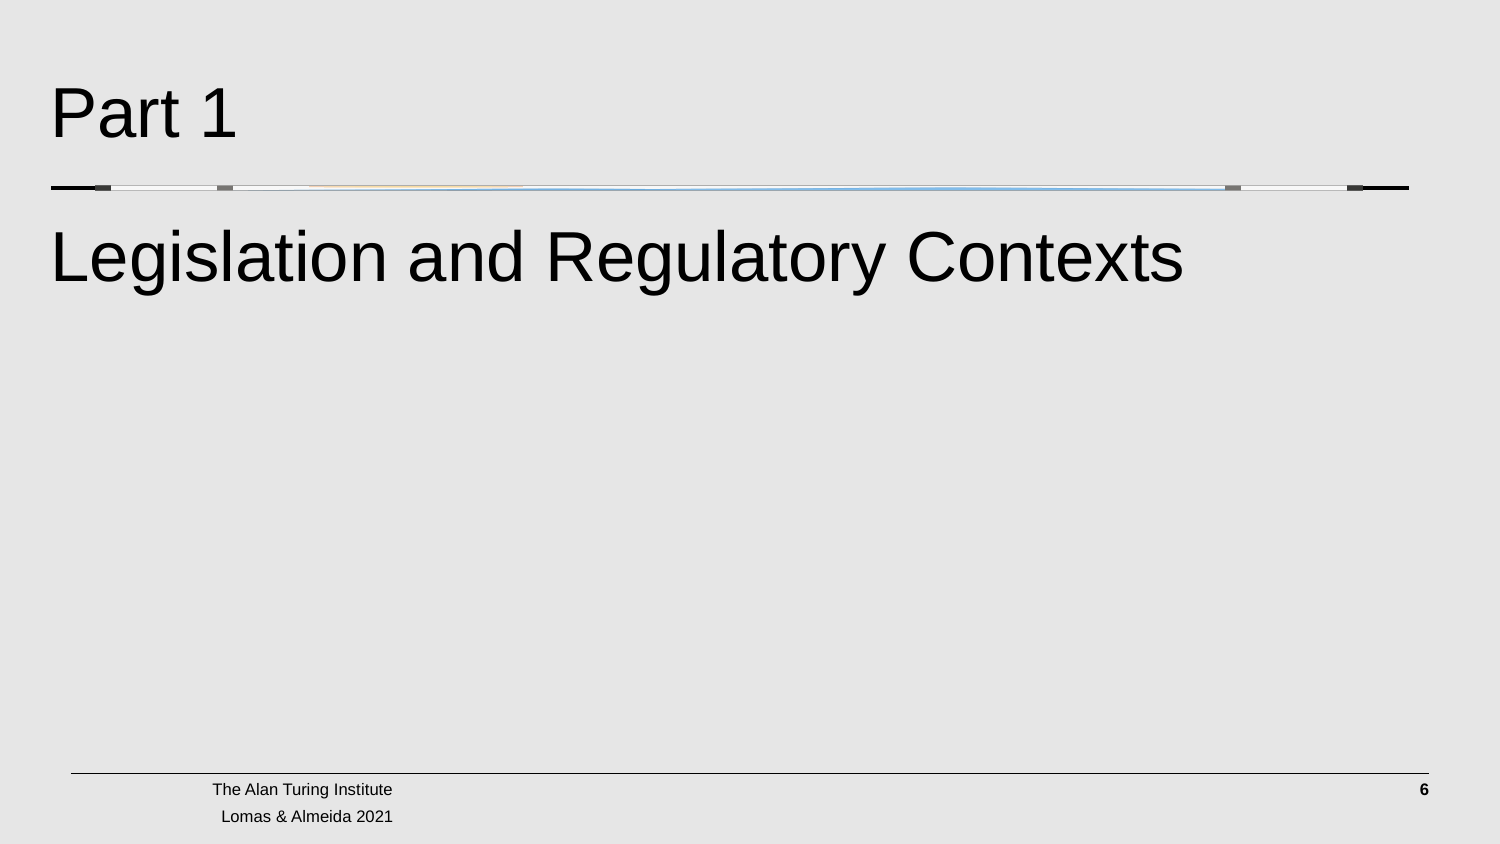

# Part 1 Legislation and Regulatory Contexts

6
Lomas & Almeida 2021